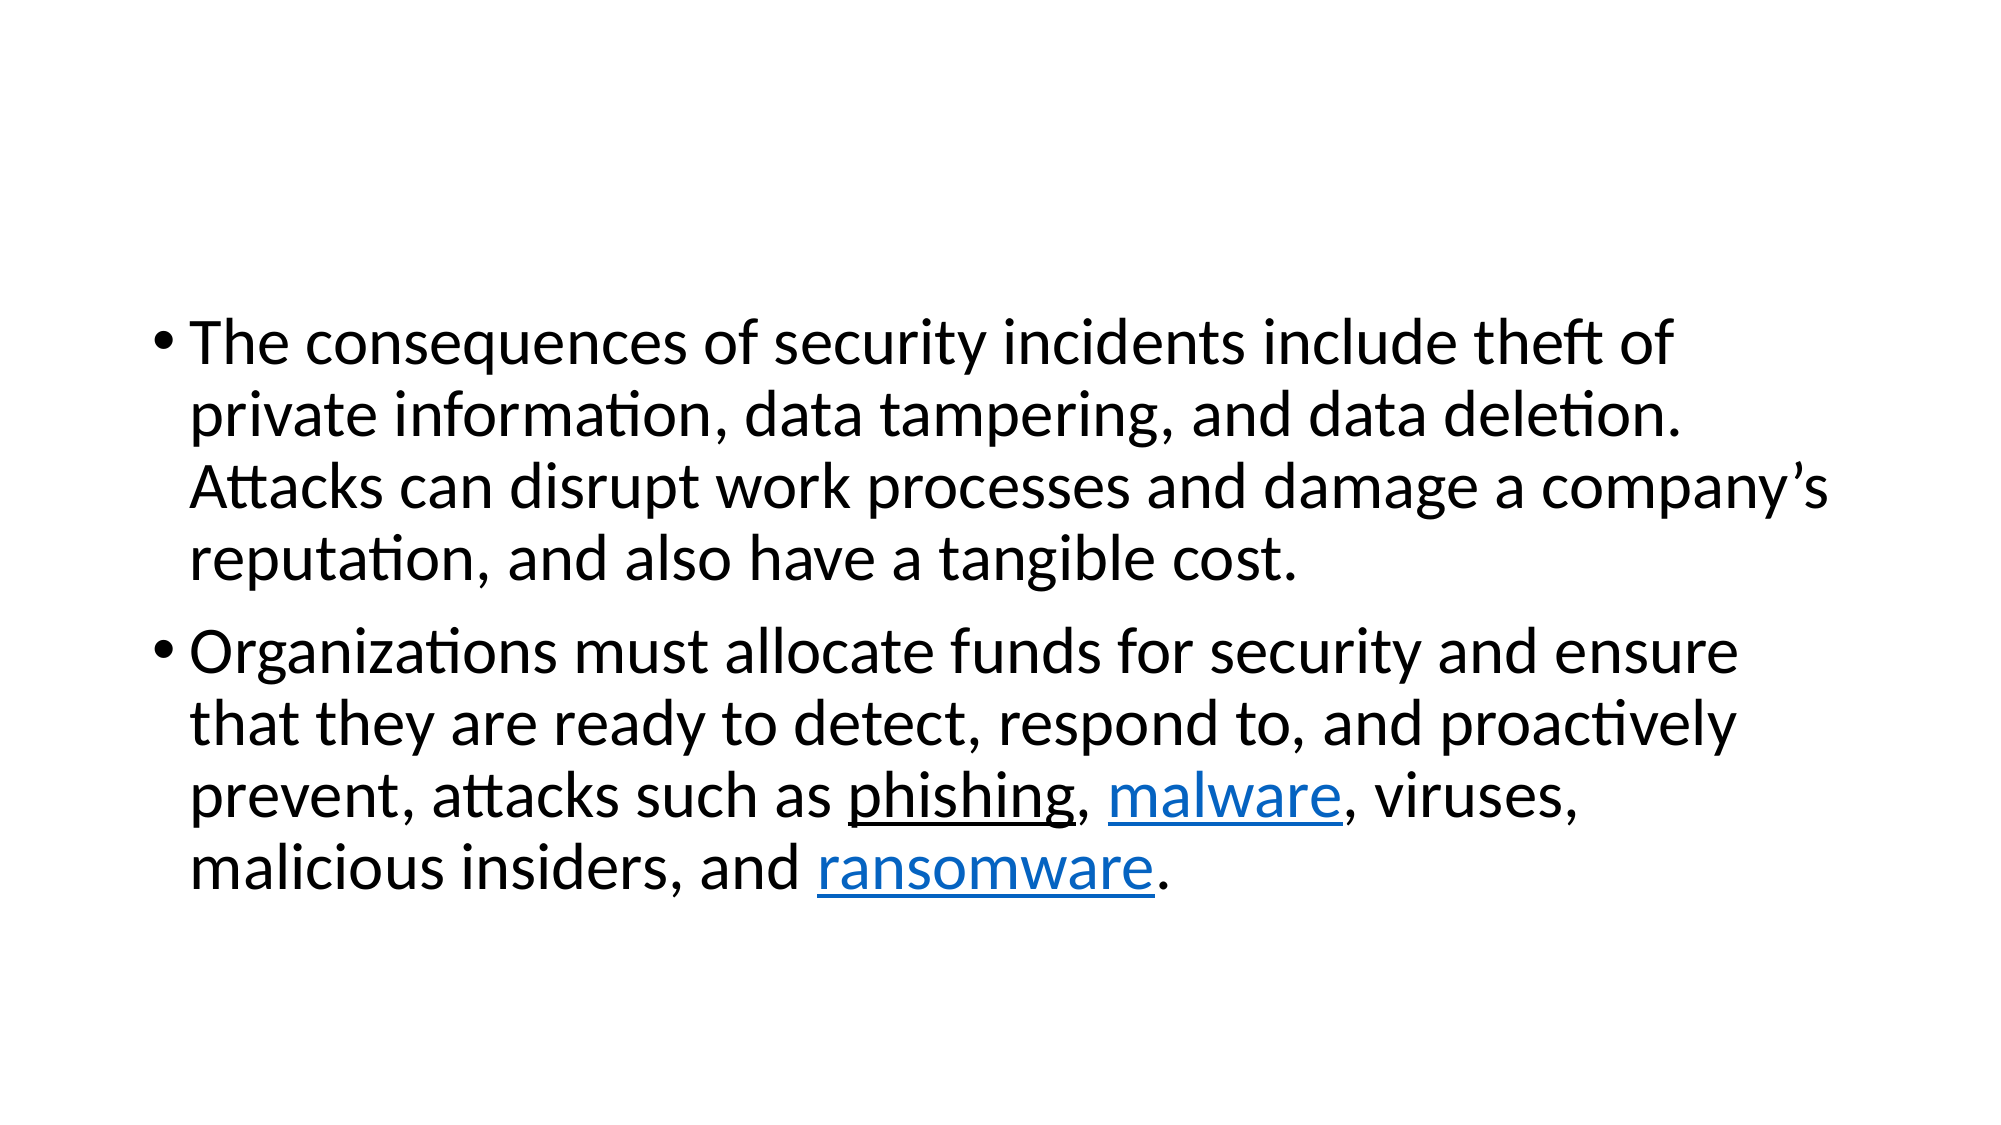

#
The consequences of security incidents include theft of private information, data tampering, and data deletion. Attacks can disrupt work processes and damage a company’s reputation, and also have a tangible cost.
Organizations must allocate funds for security and ensure that they are ready to detect, respond to, and proactively prevent, attacks such as phishing, malware, viruses, malicious insiders, and ransomware.